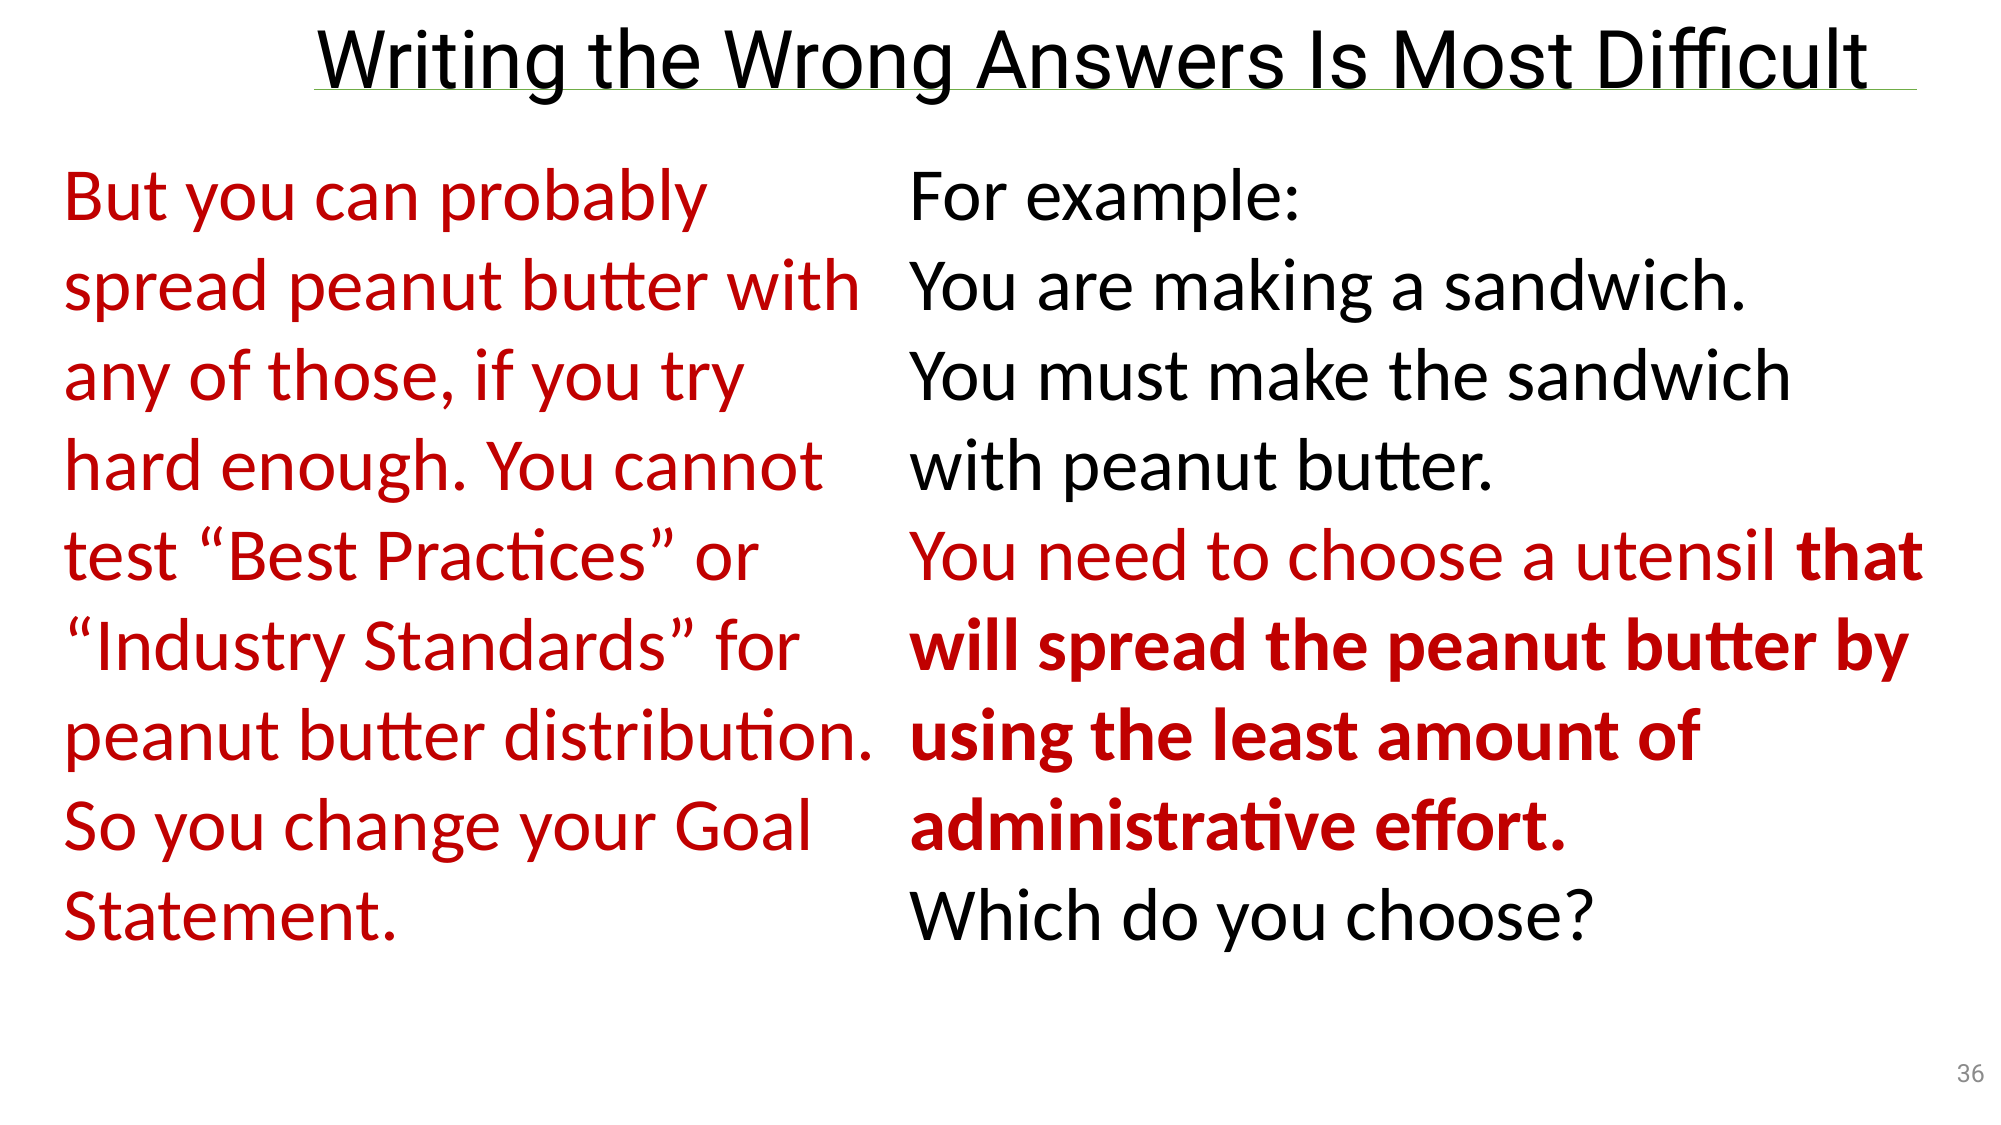

# Writing the Wrong Answers Is Most Difficult
But you can probably spread peanut butter with any of those, if you try hard enough. You cannot test “Best Practices” or “Industry Standards” for peanut butter distribution. So you change your Goal Statement.
For example:
You are making a sandwich.
You must make the sandwich with peanut butter.
You need to choose a utensil that will spread the peanut butter by using the least amount of administrative effort.
Which do you choose?

36